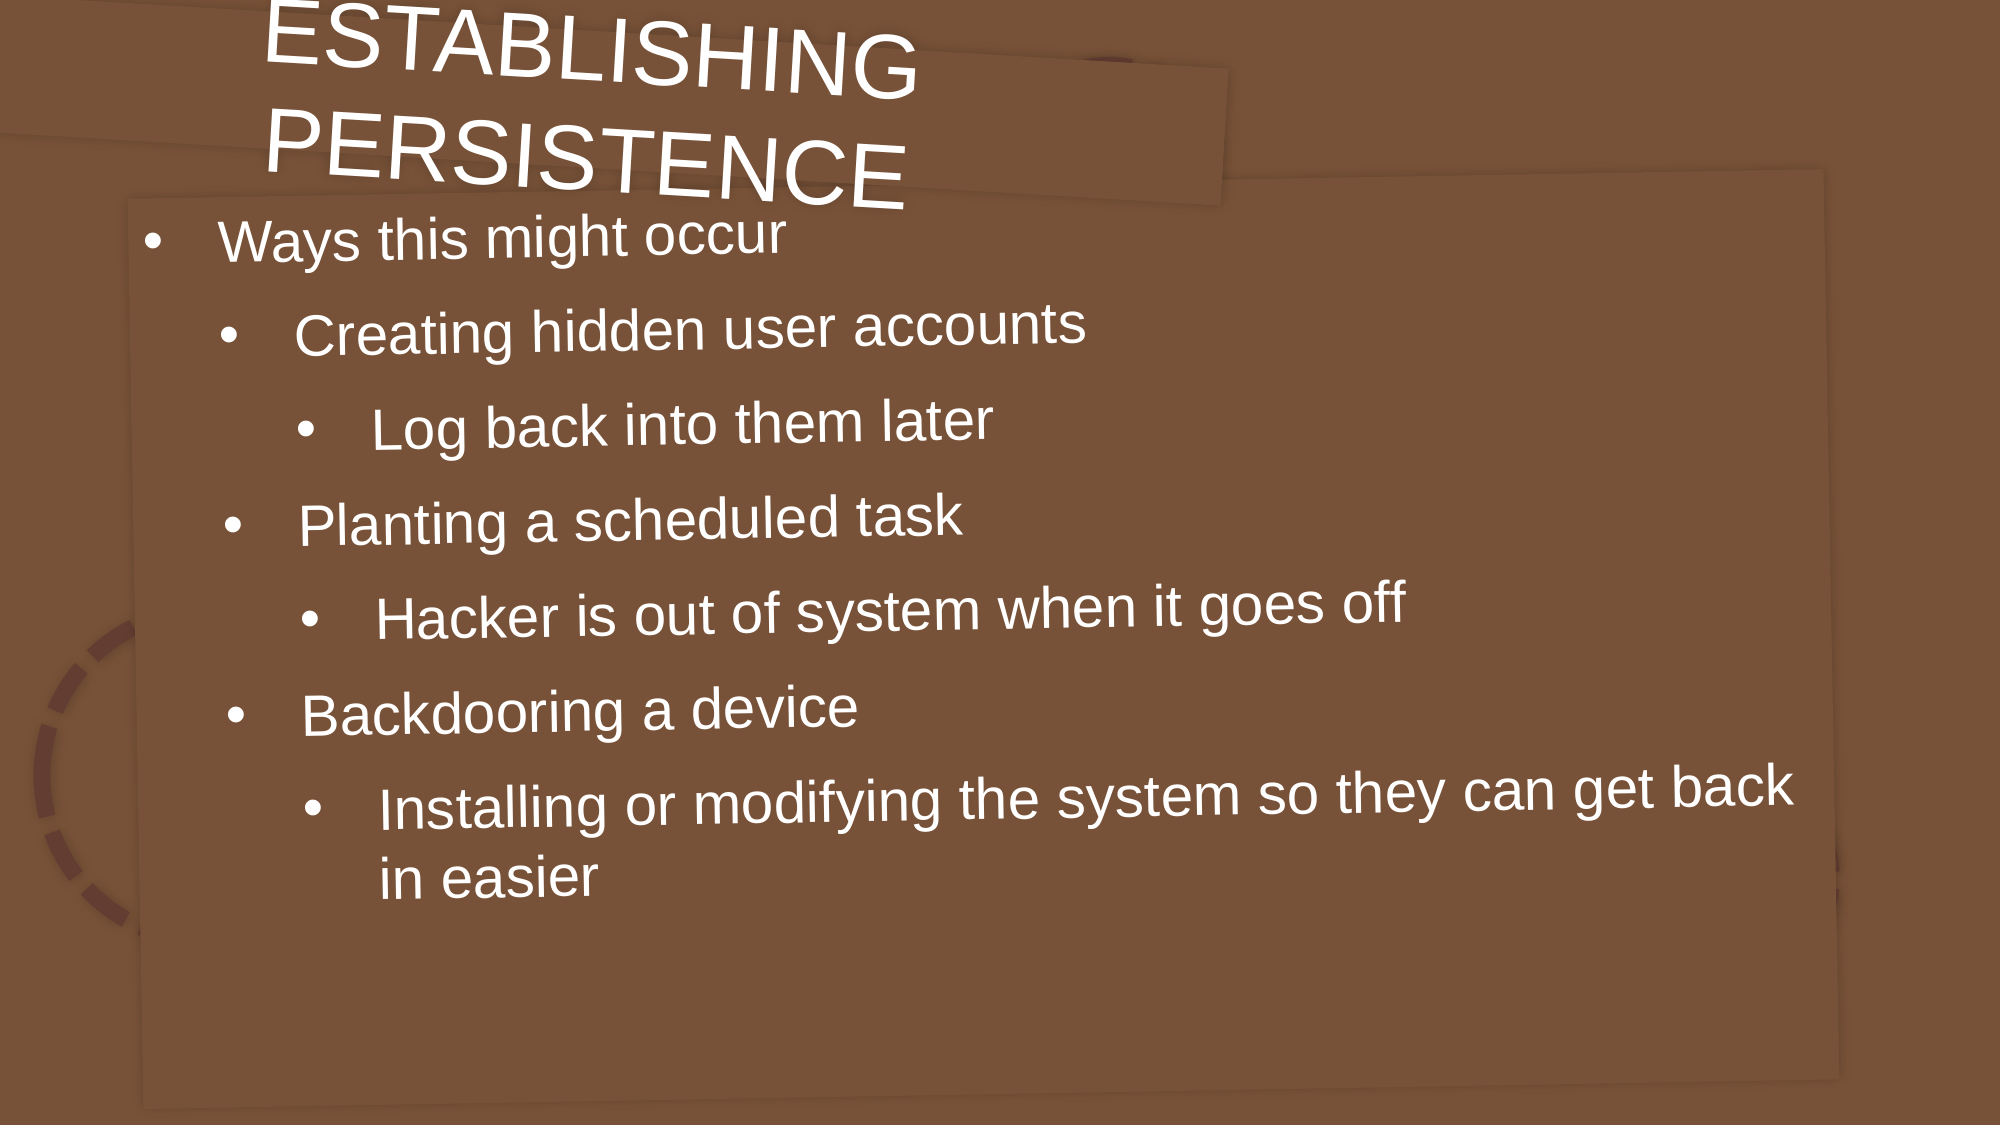

ESTABLISHING PERSISTENCE

Ways this might occur
Creating hidden user accounts
Log back into them later
Planting a scheduled task
Hacker is out of system when it goes off
Backdooring a device
Installing or modifying the system so they can get back in easier